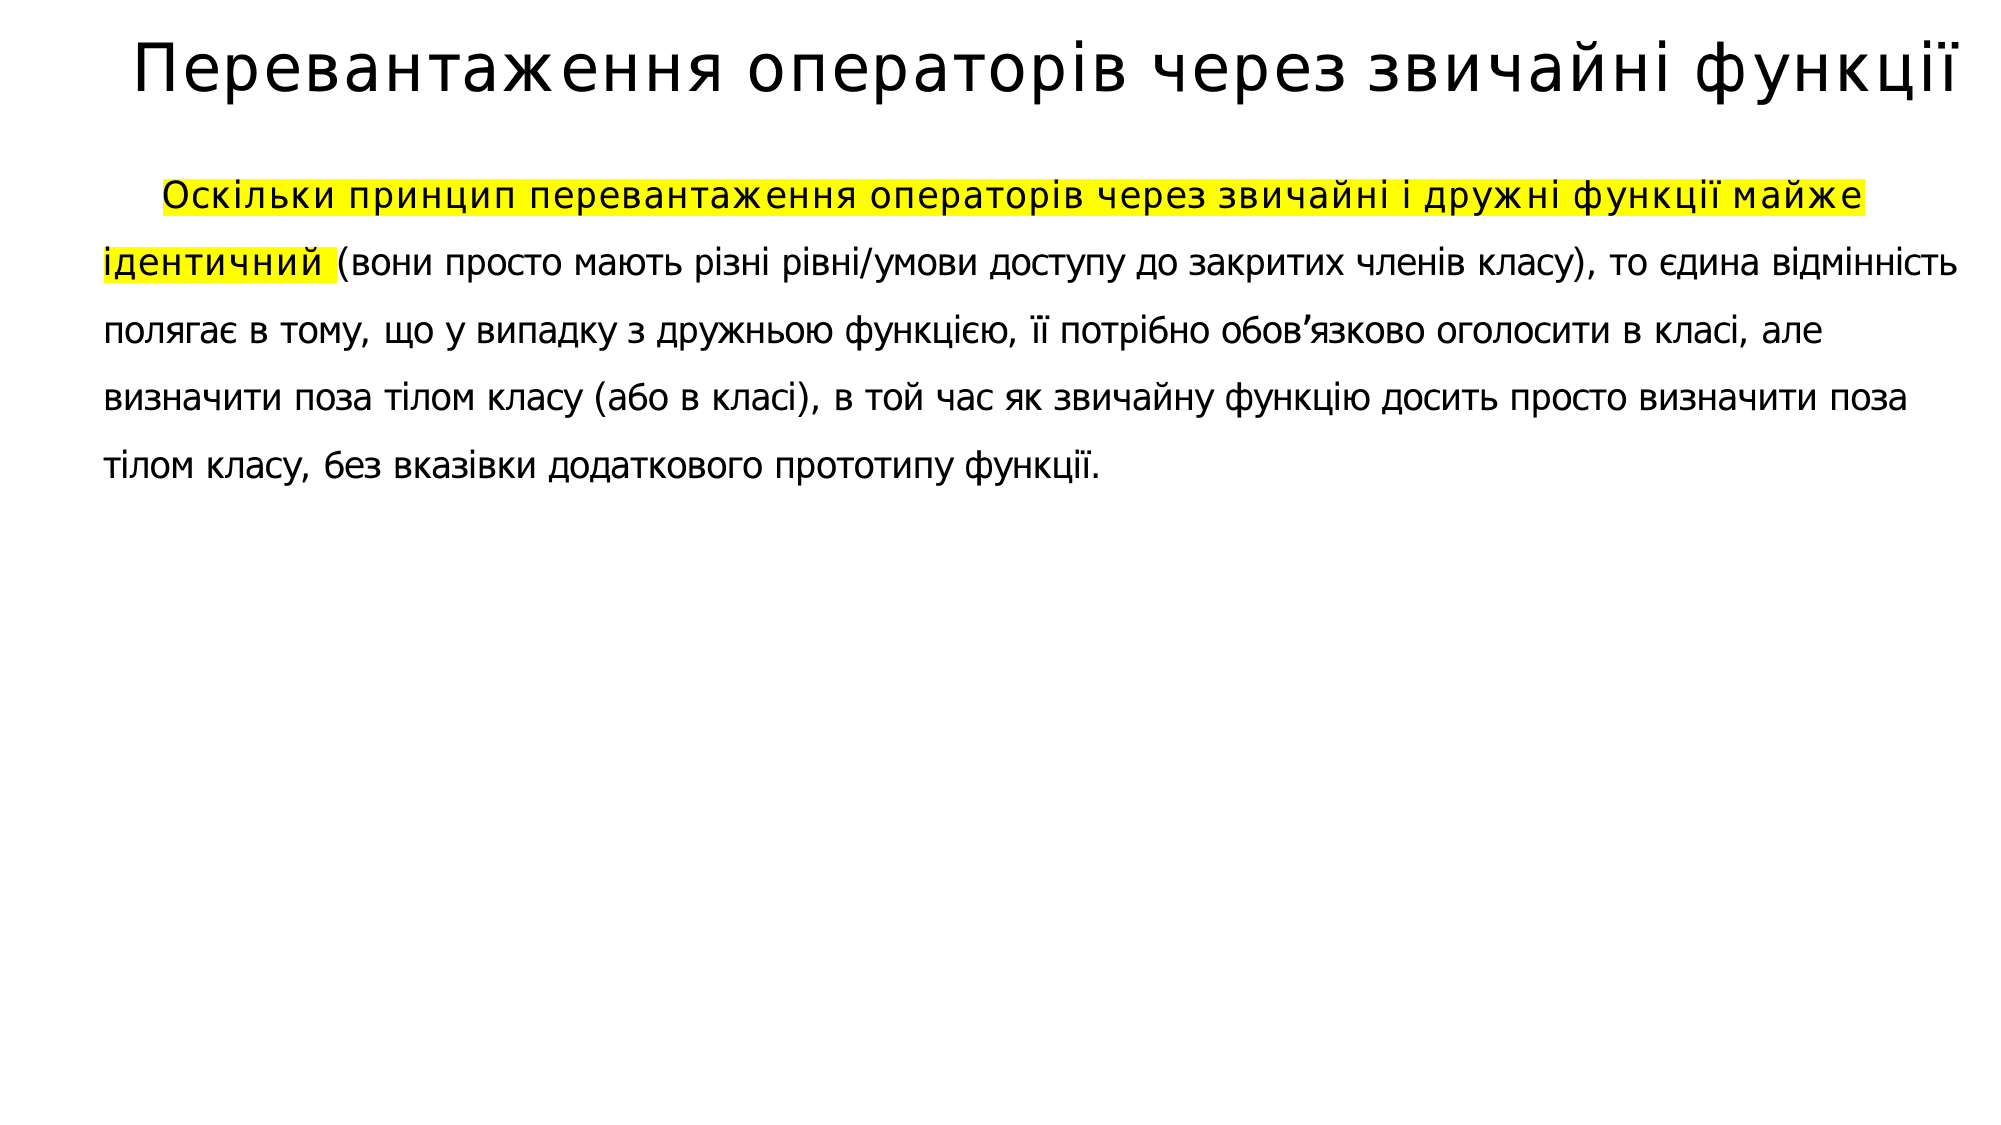

# Перевантаження операторів через звичайні функції
Оскільки принцип перевантаження операторів через звичайні і дружні функції майже ідентичний (вони просто мають різні рівні/умови доступу до закритих членів класу), то єдина відмінність полягає в тому, що у випадку з дружньою функцією, її потрібно обов’язково оголосити в класі, але визначити поза тілом класу (або в класі), в той час як звичайну функцію досить просто визначити поза тілом класу, без вказівки додаткового прототипу функції.